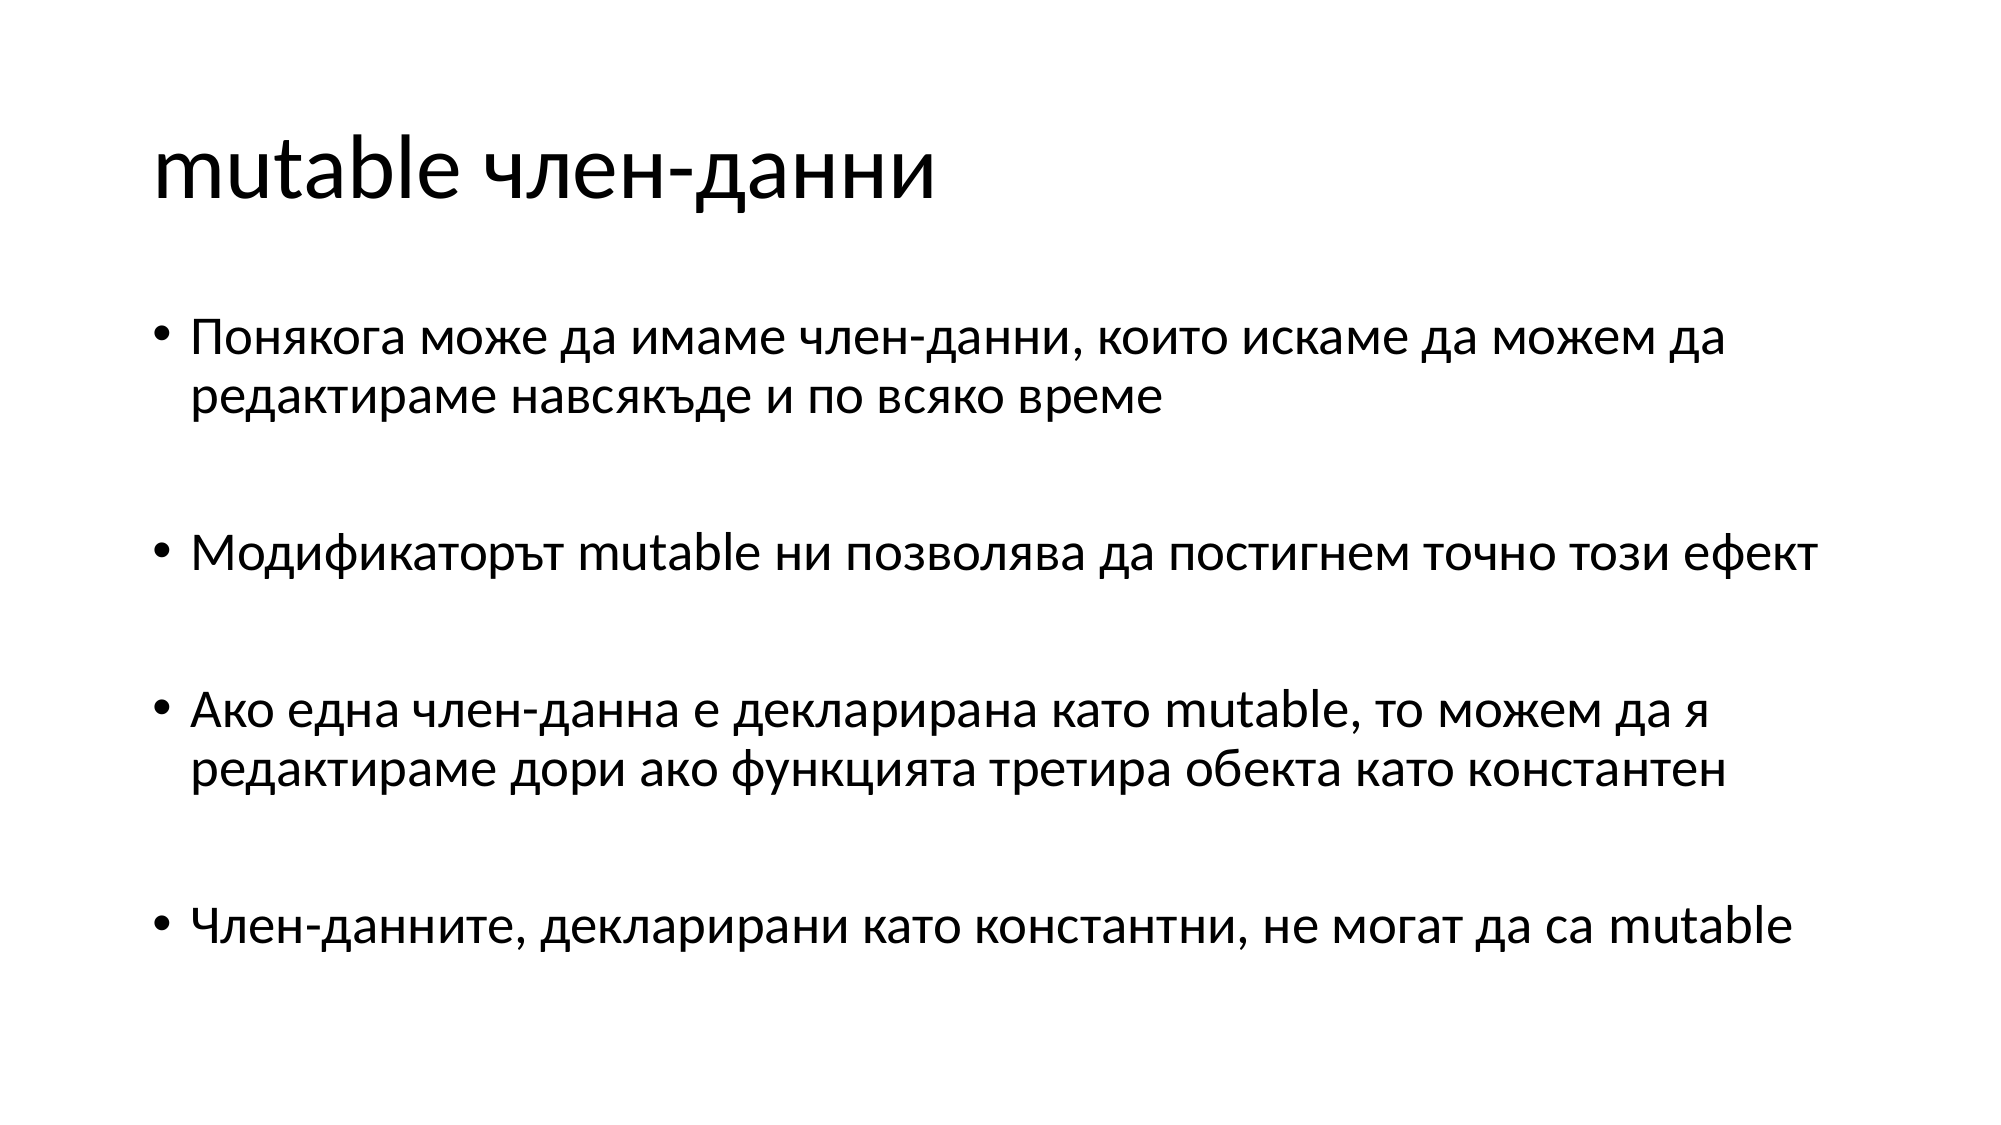

# mutable член-данни
Понякога може да имаме член-данни, които искаме да можем да редактираме навсякъде и по всяко време

Модификаторът mutable ни позволява да постигнем точно този ефект

Ако една член-данна е декларирана като mutable, то можем да я редактираме дори ако функцията третира обекта като константен

Член-данните, декларирани като константни, не могат да са mutable